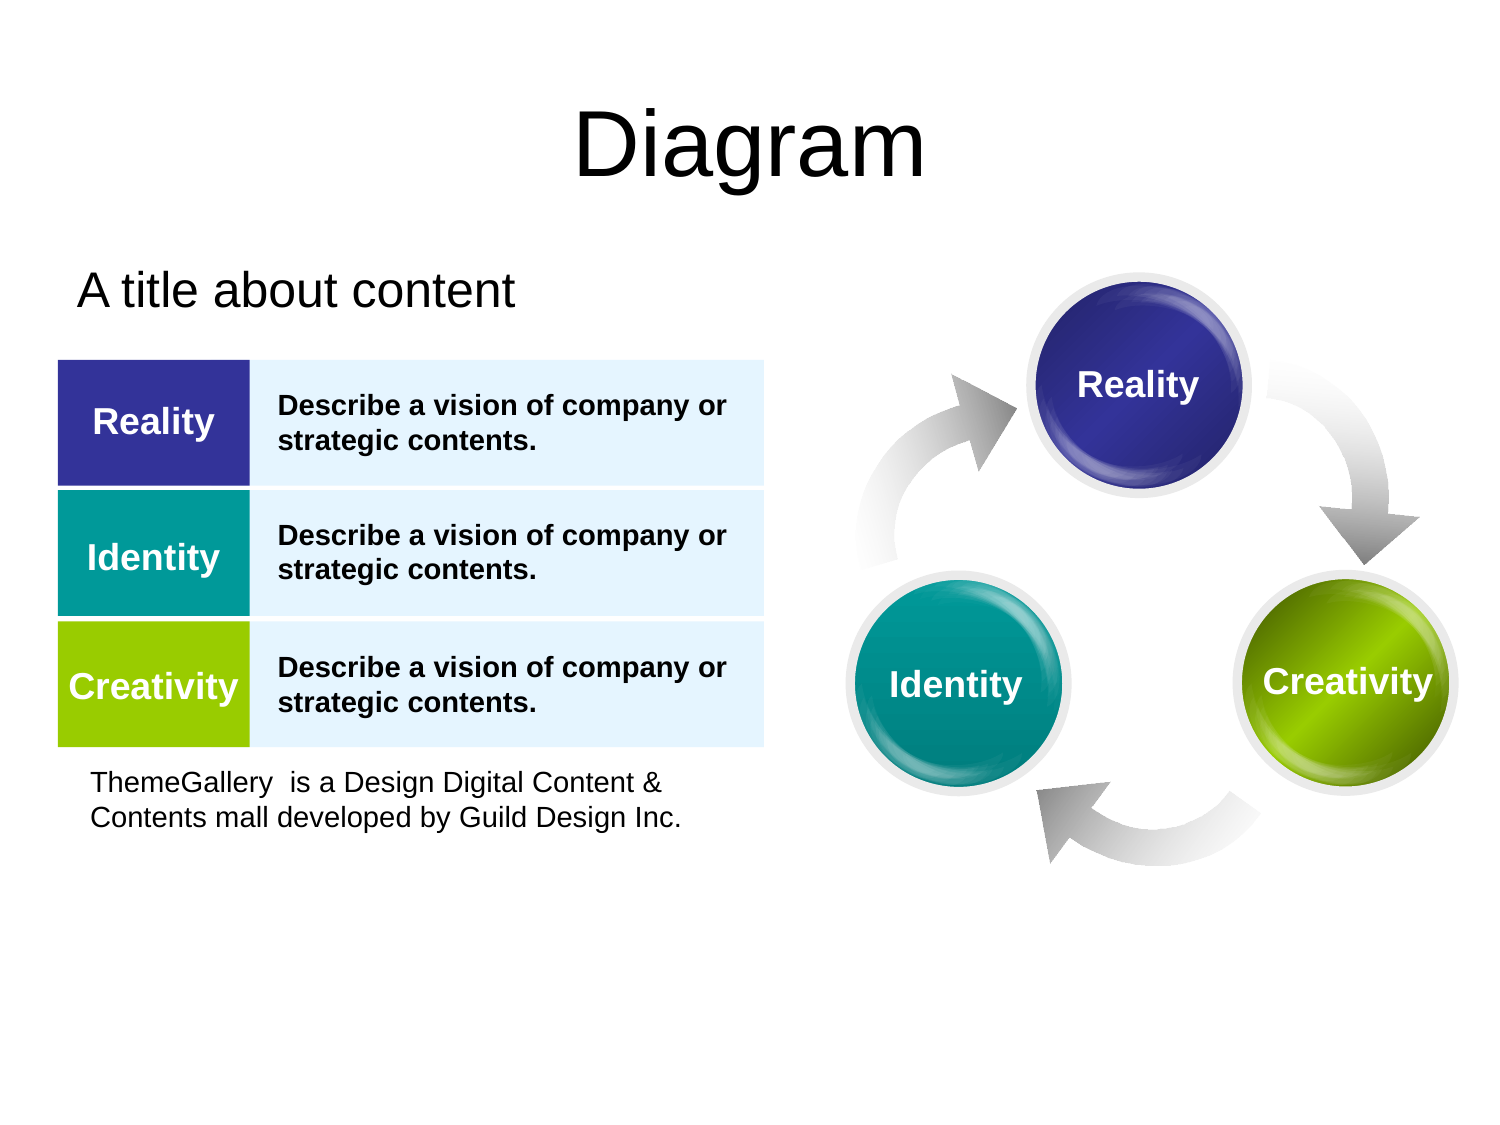

# Diagram
A title about content

Reality

Describe a vision of company or strategic contents.
Reality

Describe a vision of company or strategic contents.
Identity

Describe a vision of company or strategic contents.
Creativity
Identity
Creativity

ThemeGallery  is a Design Digital Content & Contents mall developed by Guild Design Inc.